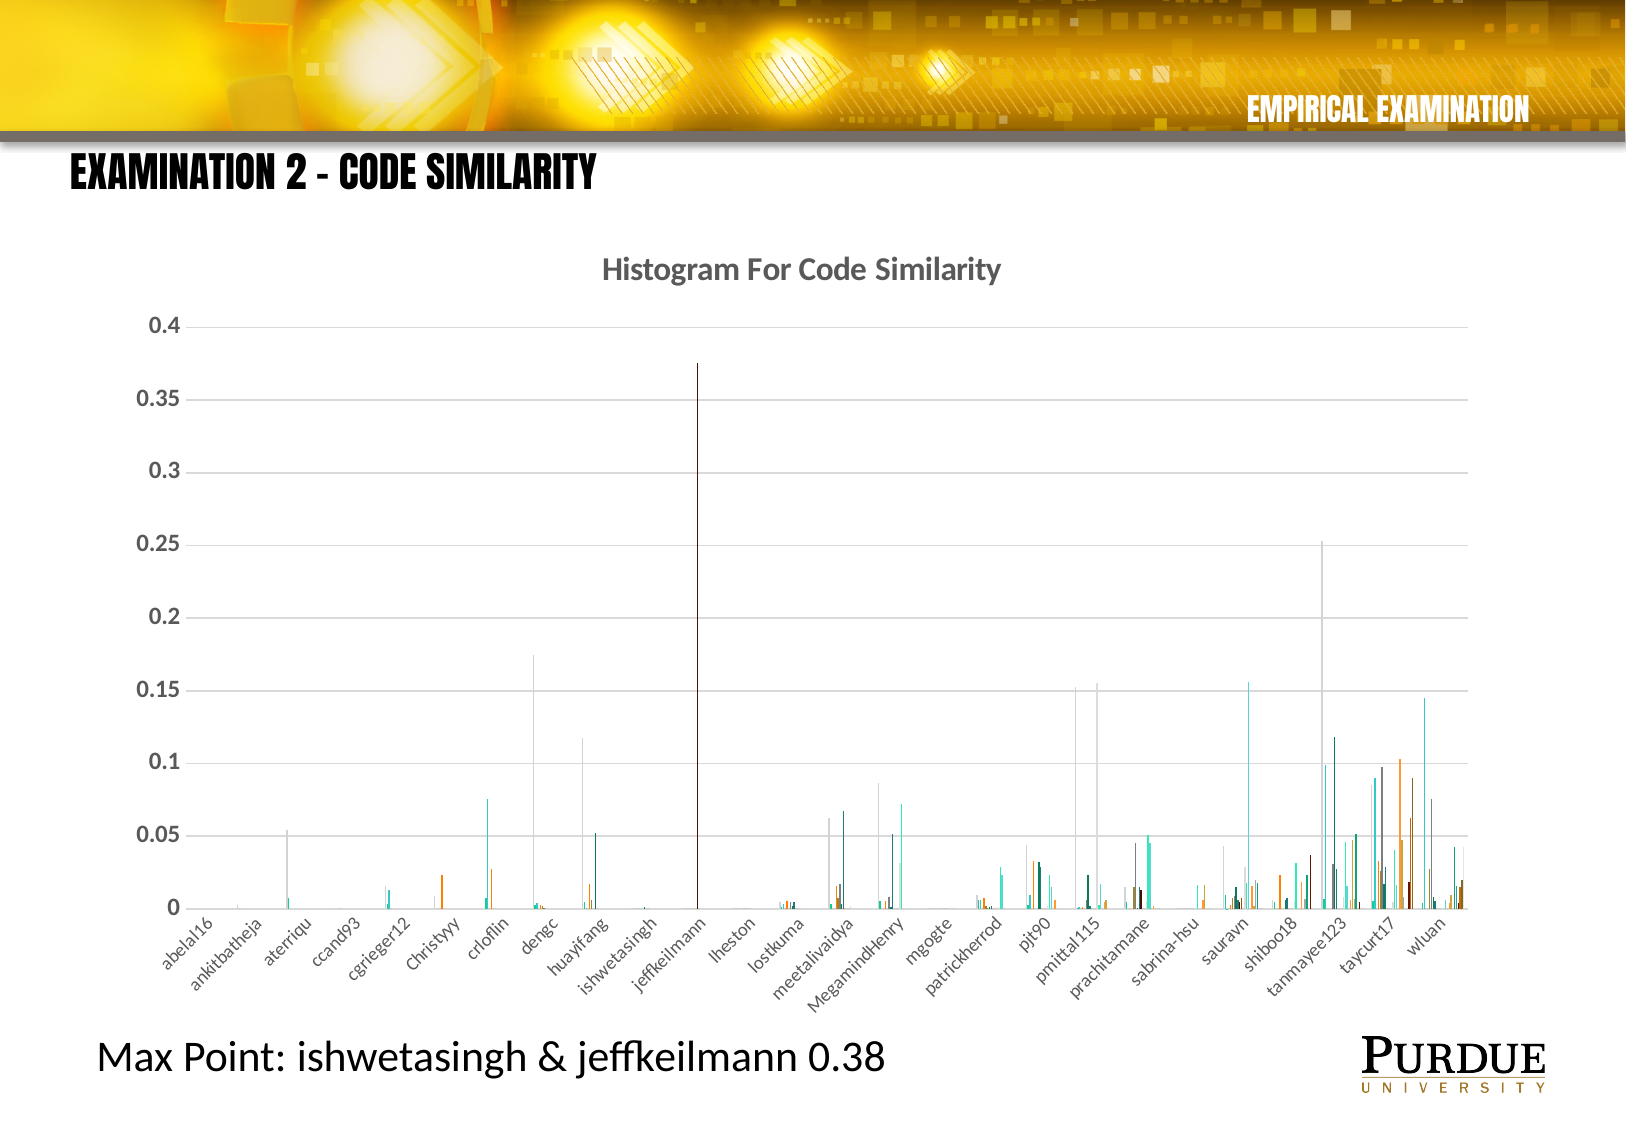

# Empirical examination
Examination 2 – code similarity

### Chart: Histogram For Code Similarity

| Category | abelal16 | ankitbatheja | aterriqu | ccand93 | cgrieger12 | Christyyy | crloflin | dengc | huayifang | ishwetasingh | jeffkeilmann | lheston | lostkuma | meetalivaidya | MegamindHenry | mgogte | patrickherrod | pjt90 | pmittal115 | prachitamane | sabrina-hsu | sauravn | shiboo18 | tanmayee123 | taycurt17 | wluan |
|---|---|---|---|---|---|---|---|---|---|---|---|---|---|---|---|---|---|---|---|---|---|---|---|---|---|---|
| abelal16 | 0.0 | None | None | None | None | None | None | None | None | None | None | None | None | None | None | None | None | None | None | None | None | None | None | None | None | None |
| ankitbatheja | 0.00284547264156495 | 0.0 | None | None | None | None | None | None | None | None | None | None | None | None | None | None | None | None | None | None | None | None | None | None | None | None |
| aterriqu | 0.054054054054054 | 0.00725365675238388 | 0.0 | None | None | None | None | None | None | None | None | None | None | None | None | None | None | None | None | None | None | None | None | None | None | None |
| ccand93 | 0.0 | 0.0 | 0.0 | 0.0 | None | None | None | None | None | None | None | None | None | None | None | None | None | None | None | None | None | None | None | None | None | None |
| cgrieger12 | 0.015748031496063 | 0.00314633400304879 | 0.0131578947368421 | 0.0 | 0.0 | None | None | None | None | None | None | None | None | None | None | None | None | None | None | None | None | None | None | None | None | None |
| Christyyy | 0.00874486137482283 | 0.0 | 0.0 | 0.0 | 0.0234375 | 0.0 | None | None | None | None | None | None | None | None | None | None | None | None | None | None | None | None | None | None | None | None |
| crloflin | 0.0 | 0.0074609198764277 | 0.0753424657534246 | 0.0 | 0.0277777777777778 | 0.0 | 0.0 | None | None | None | None | None | None | None | None | None | None | None | None | None | None | None | None | None | None | None |
| dengc | 0.17461482024945 | 0.00277367211740386 | 0.00419112389570349 | 0.0 | 0.00268701074409086 | 0.00200412086062144 | 0.000471307641684329 | 0.0 | None | None | None | None | None | None | None | None | None | None | None | None | None | None | None | None | None | None |
| huayifang | 0.117647058823529 | 0.00466030136949635 | 0.000549688811484091 | 0.0 | 0.0168539325842697 | 0.00582628025657902 | 0.0 | 0.0524781341107872 | 0.0 | None | None | None | None | None | None | None | None | None | None | None | None | None | None | None | None | None |
| ishwetasingh | 0.0 | 0.0 | 0.0 | 0.0 | 0.0 | 0.0 | 0.0 | 0.00158939695628636 | 0.0 | 0.0 | None | None | None | None | None | None | None | None | None | None | None | None | None | None | None | None |
| jeffkeilmann | 0.0 | 0.0 | 0.0 | 0.0 | 0.0 | 0.0 | 0.0 | 0.0 | 0.0 | 0.375561545372866 | 0.0 | None | None | None | None | None | None | None | None | None | None | None | None | None | None | None |
| lheston | 0.0 | 0.0 | 0.0 | 0.0 | 0.0 | 0.0 | 0.0 | 0.0 | 0.0 | 0.0 | 0.0 | 0.0 | None | None | None | None | None | None | None | None | None | None | None | None | None | None |
| lostkuma | 0.0047738293479458 | 0.00125295969148746 | 0.00339741667903549 | 0.0 | 0.00524261510447816 | 0.0 | 0.00447894774541212 | 0.00180342910591026 | 0.00449022385564325 | 0.0 | 0.0 | 0.0 | 0.0 | None | None | None | None | None | None | None | None | None | None | None | None | None |
| meetalivaidya | 0.0625 | 0.00351658239048631 | 0.0 | 0.0 | 0.015748031496063 | 0.00783403281324698 | 0.0174672489082969 | 0.00343855833599716 | 0.0671641791044776 | 0.0 | 0.0 | 0.0 | 0.00205963870746664 | 0.0 | None | None | None | None | None | None | None | None | None | None | None | None |
| MegamindHenry | 0.0865384615384615 | 0.00566566479821245 | 0.0 | 0.0 | 0.00560342717475007 | 0.0 | 0.00817864067957903 | 0.0012194922242688 | 0.0517241379310345 | 0.0 | 0.0 | 0.0 | 0.0316901408450704 | 0.0720524017467249 | 0.0 | None | None | None | None | None | None | None | None | None | None | None |
| mgogte | 0.0 | 0.0 | 0.0 | 0.0 | 0.0 | 0.0 | 0.0 | 0.0 | 0.0 | 0.0 | 0.0 | 0.0 | 0.0 | 0.0 | 0.0 | 0.0 | None | None | None | None | None | None | None | None | None | None |
| patrickherrod | 0.0099009900990099 | 0.00614048209464623 | 0.006284819539179 | 0.0 | 0.0078049263216177 | 0.002134133216613 | 0.0006034191086938 | 0.00149813900692077 | 0.00174142909286473 | 0.0 | 0.0 | 0.0 | 0.00132383246790522 | 0.029126213592233 | 0.0234375 | 0.0 | 0.0 | None | None | None | None | None | None | None | None | None |
| pjt90 | 0.0441176470588235 | 0.00275097694088579 | 0.0099009900990099 | 0.0 | 0.0331491712707182 | 0.0 | 0.0 | 0.032258064516129 | 0.029126213592233 | 0.0 | 0.0 | 0.0 | 0.00224097595802299 | 0.0234375 | 0.0147783251231527 | 0.0 | 0.00603341741866112 | 0.0 | None | None | None | None | None | None | None | None |
| pmittal115 | 0.152542372881356 | 0.000368283558368364 | 0.0015448254588288 | 0.0 | 0.00106850936146726 | 0.0 | 0.00616195133211446 | 0.0234375 | 0.00227799797217975 | 0.0 | 0.0 | 0.0 | 0.155251141552511 | 0.00258380289929685 | 0.0168539325842697 | 0.0 | 0.0049726699254768 | 0.00625038178501847 | 0.0 | None | None | None | None | None | None | None |
| prachitamane | 0.0147783251231527 | 0.00479070585404718 | 0.0 | 0.0 | 0.0 | 0.0147783251231527 | 0.0450204638472033 | 0.000648766046196055 | 0.0147783251231527 | 0.0131578947368421 | 0.0 | 0.0 | 0.00531973764004772 | 0.0506329113924051 | 0.0450204638472033 | 0.0 | 0.00205839533278322 | 0.0 | 0.0 | 0.0 | None | None | None | None | None | None |
| sabrina-hsu | 0.0 | 0.0 | 0.0 | 0.0 | 0.0 | 0.0 | 0.0 | 0.0 | 0.0 | 0.0 | 0.0 | 0.0 | 0.0 | 0.0163934426229508 | 0.0 | 0.0 | 0.00612252575327125 | 0.0163934426229508 | 0.0 | 0.0 | 0.0 | None | None | None | None | None |
| sauravn | 0.0430622009569378 | 0.0099009900990099 | 8.98881661537144e-05 | 0.0 | 0.00298969914855805 | 0.0078145369791329 | 0.00897064240859502 | 0.0147783251231527 | 0.00596496741448754 | 0.00472416890245662 | 0.00751180854367516 | 0.0 | 0.029126213592233 | 0.0176817288801572 | 0.155844155844156 | 0.0 | 0.015748031496063 | 0.00221375005228102 | 0.0196078431372549 | 0.0180032733224223 | 0.0 | 0.0 | None | None | None | None |
| shiboo18 | 0.0064465085410486 | 0.00482320481806231 | 0.0 | 0.0 | 0.0234375 | 0.0 | 0.0 | 0.00633635169642393 | 0.00767647444172623 | 0.0 | 0.0 | 0.0 | 0.00543884885635551 | 0.0316901408450704 | 0.0 | 0.0 | 0.0183246073298429 | 0.0 | 0.00678319982972871 | 0.0234375 | 0.0 | 0.037037037037037 | 0.0 | None | None | None |
| tanmayee123 | 0.252834077636551 | 0.00676714033860866 | 0.0990990990990991 | 0.0 | 0.0 | 0.0 | 0.0310077519379845 | 0.118476727785614 | 0.0277777777777778 | 0.0 | 0.0 | 0.0 | 0.00813288812626424 | 0.0458015267175572 | 0.015748031496063 | 0.0 | 0.00611015436809961 | 0.0476190476190476 | 0.00711981546776561 | 0.0517241379310345 | 0.0 | 0.00470090436674959 | 0.0 | 0.0 | None | None |
| taycurt17 | 0.0853658536585366 | 0.00541864832029373 | 0.0900818926296633 | 0.0 | 0.0331491712707182 | 0.025974025974026 | 0.0977881257275902 | 0.0168539325842697 | 0.029126213592233 | 0.0 | 0.0 | 0.0 | 0.00444815805529838 | 0.0403071017274472 | 0.0163934426229508 | 0.0 | 0.103035878564857 | 0.0476190476190476 | 0.00799681513126968 | 0.0 | 0.0 | 0.018595041322314 | 0.0625 | 0.0900818926296633 | 0.0 | None |
| wluan | 1.92766438167785e-05 | 0.00380186331536132 | 0.14486921529175 | 0.0 | 0.0 | 0.0277777777777778 | 0.0753424657534246 | 0.00788348836047491 | 0.00574468054392918 | 0.0 | 0.0 | 0.0 | 0.000337159723337303 | 0.0 | 0.00629675184927458 | 0.0 | 0.00407674426920399 | 0.0099009900990099 | 0.0 | 0.0425531914893617 | 0.015748031496063 | 0.00404652359015985 | 0.0147783251231527 | 0.0196078431372549 | 0.0425531914893617 | 0.0 |
Max Point: ishwetasingh & jeffkeilmann 0.38